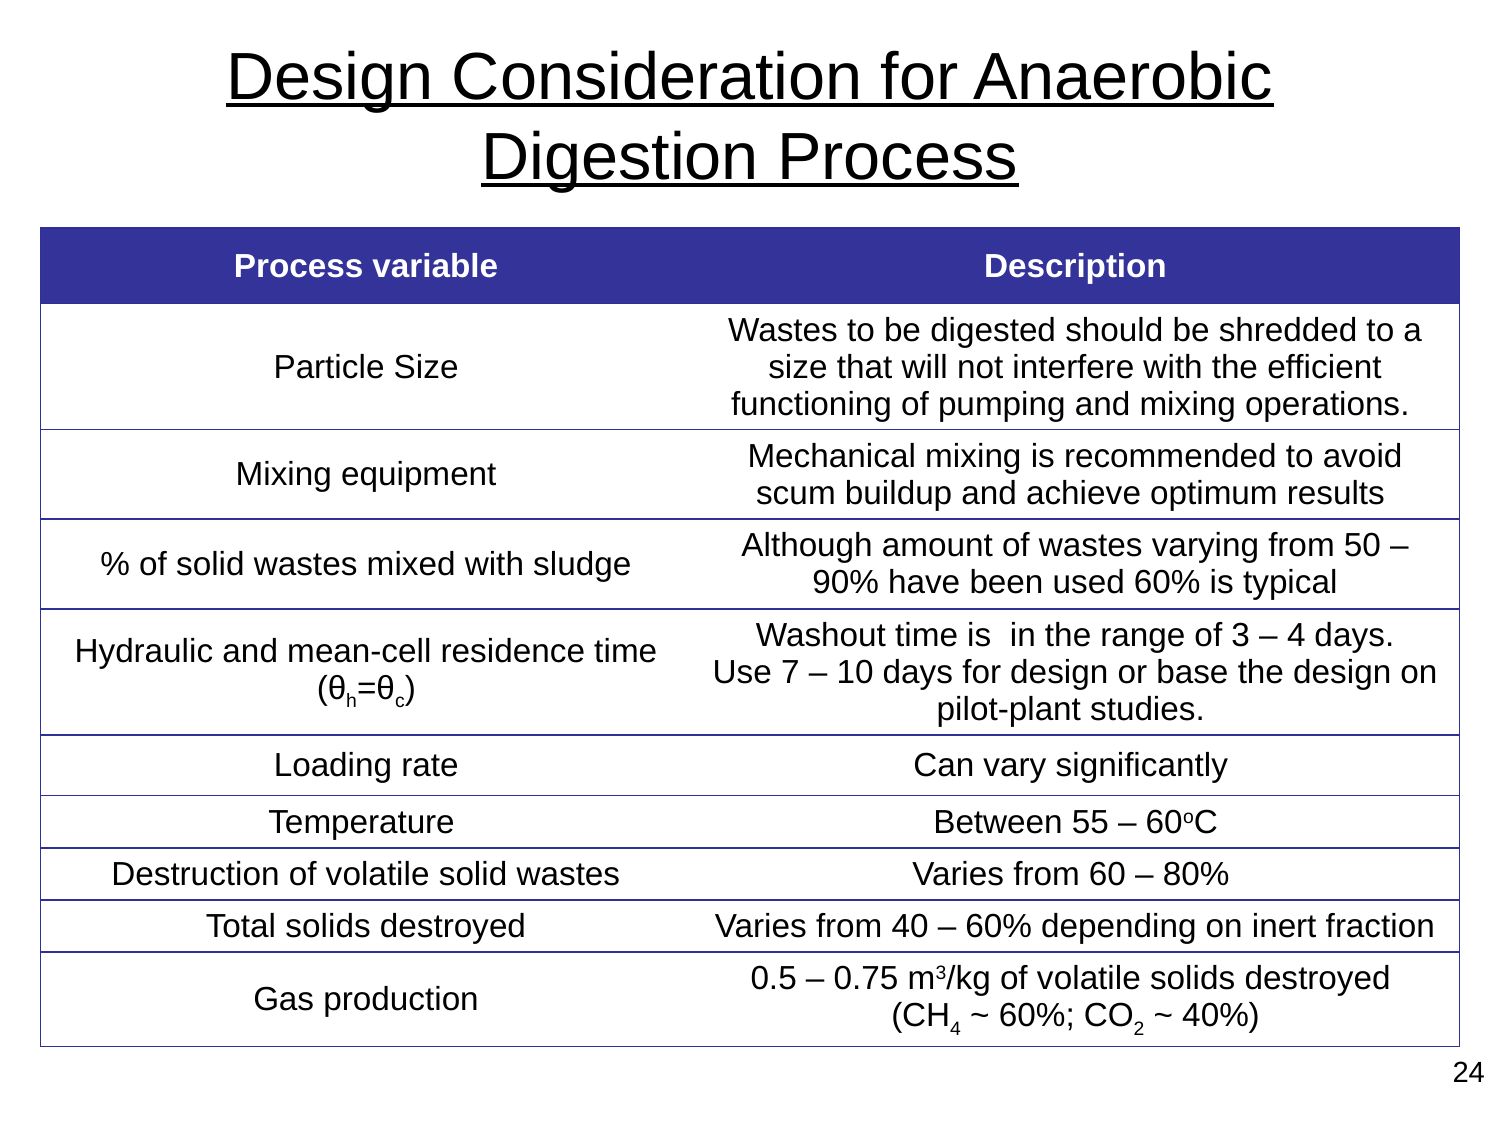

# Design Consideration for Anaerobic Digestion Process
| Process variable | Description |
| --- | --- |
| Particle Size | Wastes to be digested should be shredded to a size that will not interfere with the efficient functioning of pumping and mixing operations. |
| Mixing equipment | Mechanical mixing is recommended to avoid scum buildup and achieve optimum results |
| % of solid wastes mixed with sludge | Although amount of wastes varying from 50 – 90% have been used 60% is typical |
| Hydraulic and mean-cell residence time (θh=θc) | Washout time is in the range of 3 – 4 days. Use 7 – 10 days for design or base the design on pilot-plant studies. |
| Loading rate | Can vary significantly |
| Temperature | Between 55 – 60oC |
| Destruction of volatile solid wastes | Varies from 60 – 80% |
| Total solids destroyed | Varies from 40 – 60% depending on inert fraction |
| Gas production | 0.5 – 0.75 m3/kg of volatile solids destroyed (CH4 ~ 60%; CO2 ~ 40%) |
24